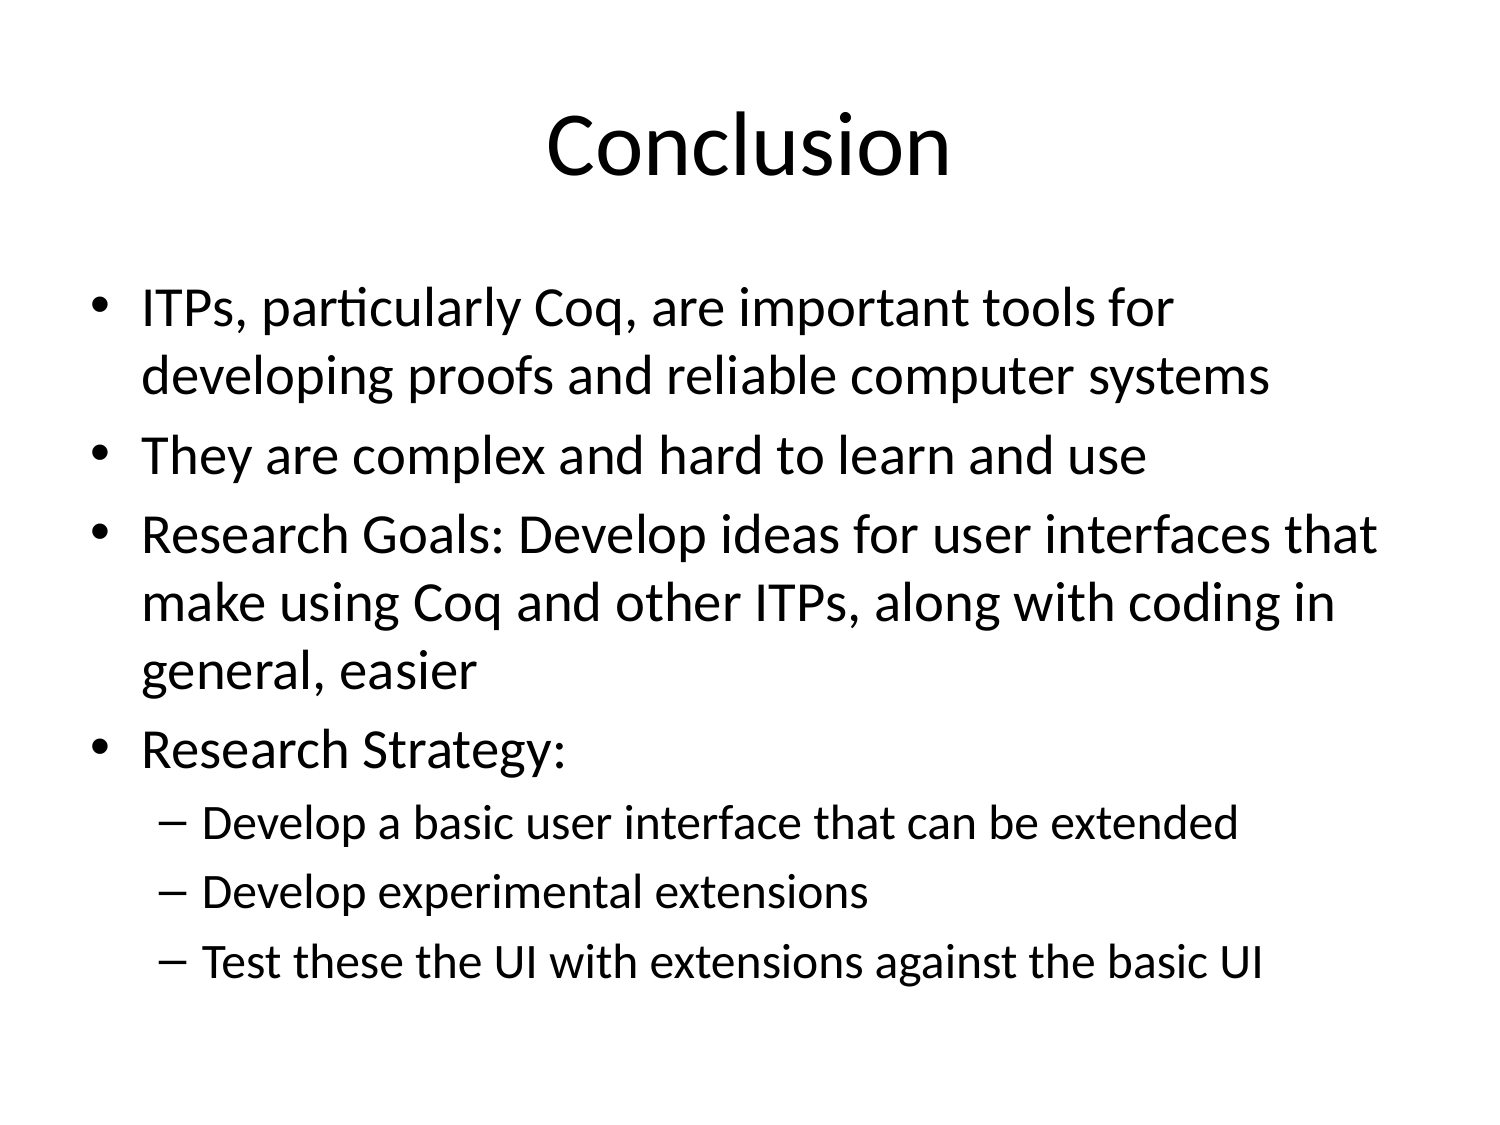

# Conclusion
ITPs, particularly Coq, are important tools for developing proofs and reliable computer systems
They are complex and hard to learn and use
Research Goals: Develop ideas for user interfaces that make using Coq and other ITPs, along with coding in general, easier
Research Strategy:
Develop a basic user interface that can be extended
Develop experimental extensions
Test these the UI with extensions against the basic UI